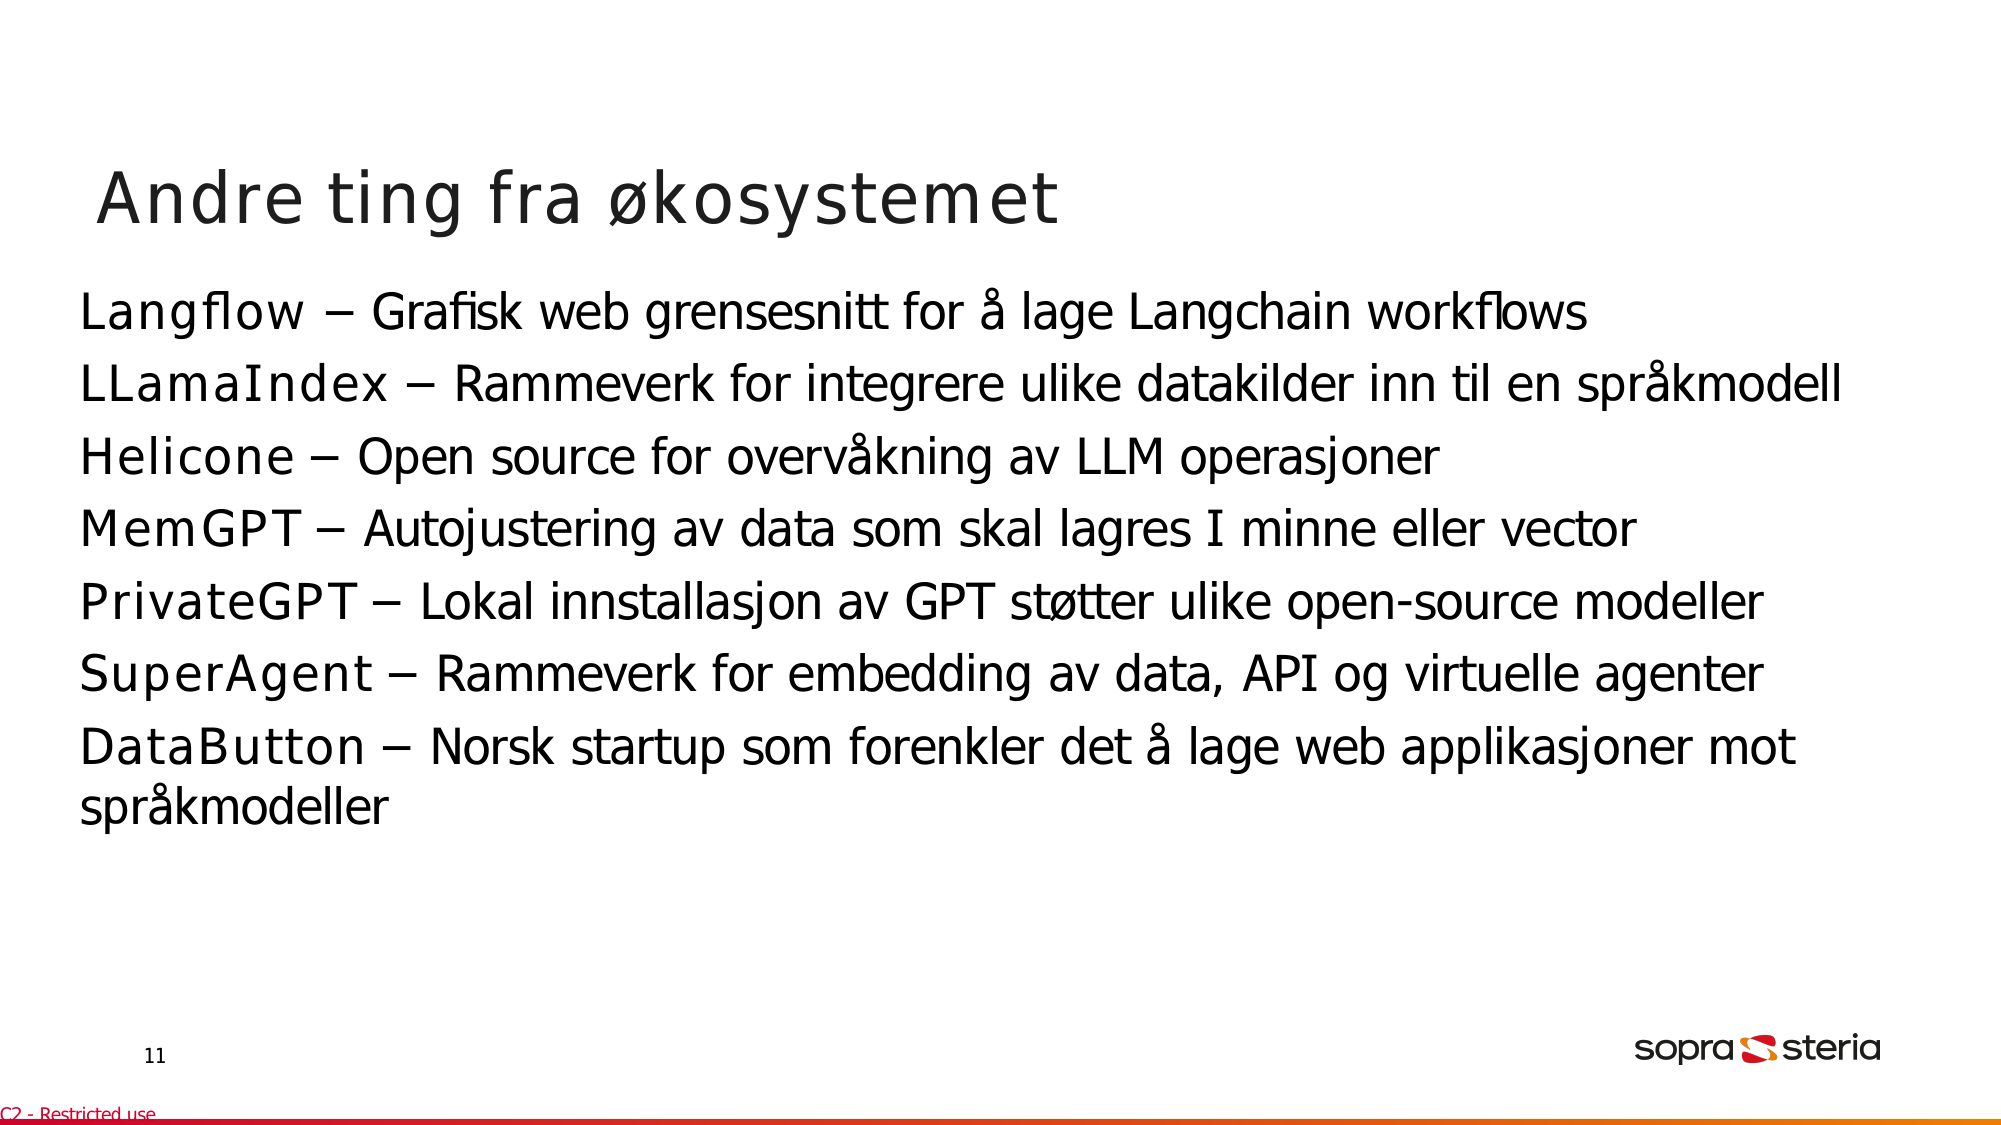

# Andre ting fra økosystemet
Langflow – Grafisk web grensesnitt for å lage Langchain workflows
LLamaIndex – Rammeverk for integrere ulike datakilder inn til en språkmodell
Helicone – Open source for overvåkning av LLM operasjoner
MemGPT – Autojustering av data som skal lagres I minne eller vector
PrivateGPT – Lokal innstallasjon av GPT støtter ulike open-source modeller
SuperAgent – Rammeverk for embedding av data, API og virtuelle agenter
DataButton – Norsk startup som forenkler det å lage web applikasjoner mot språkmodeller